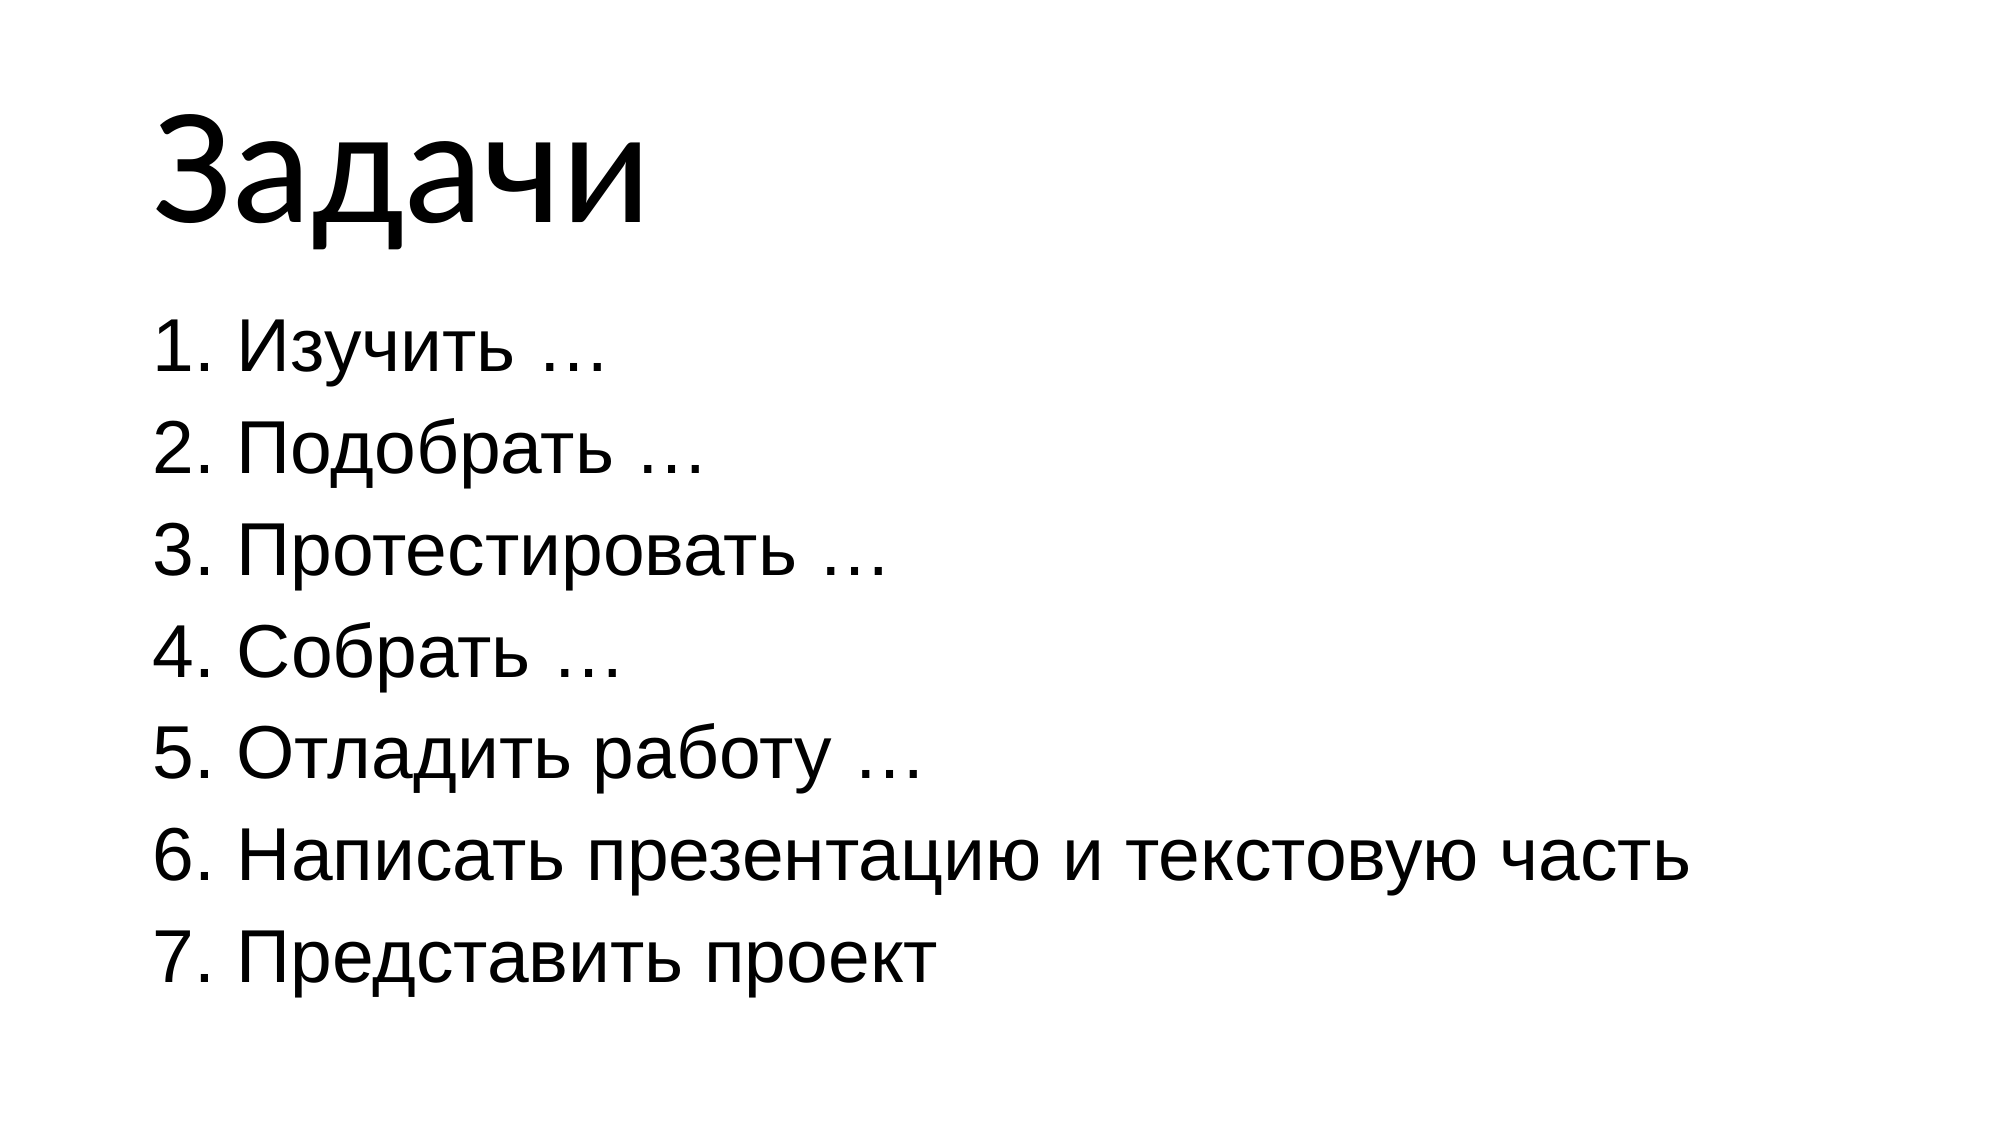

# Задачи
Изучить …
Подобрать …
Протестировать …
Собрать …
Отладить работу …
Написать презентацию и текстовую часть
Представить проект